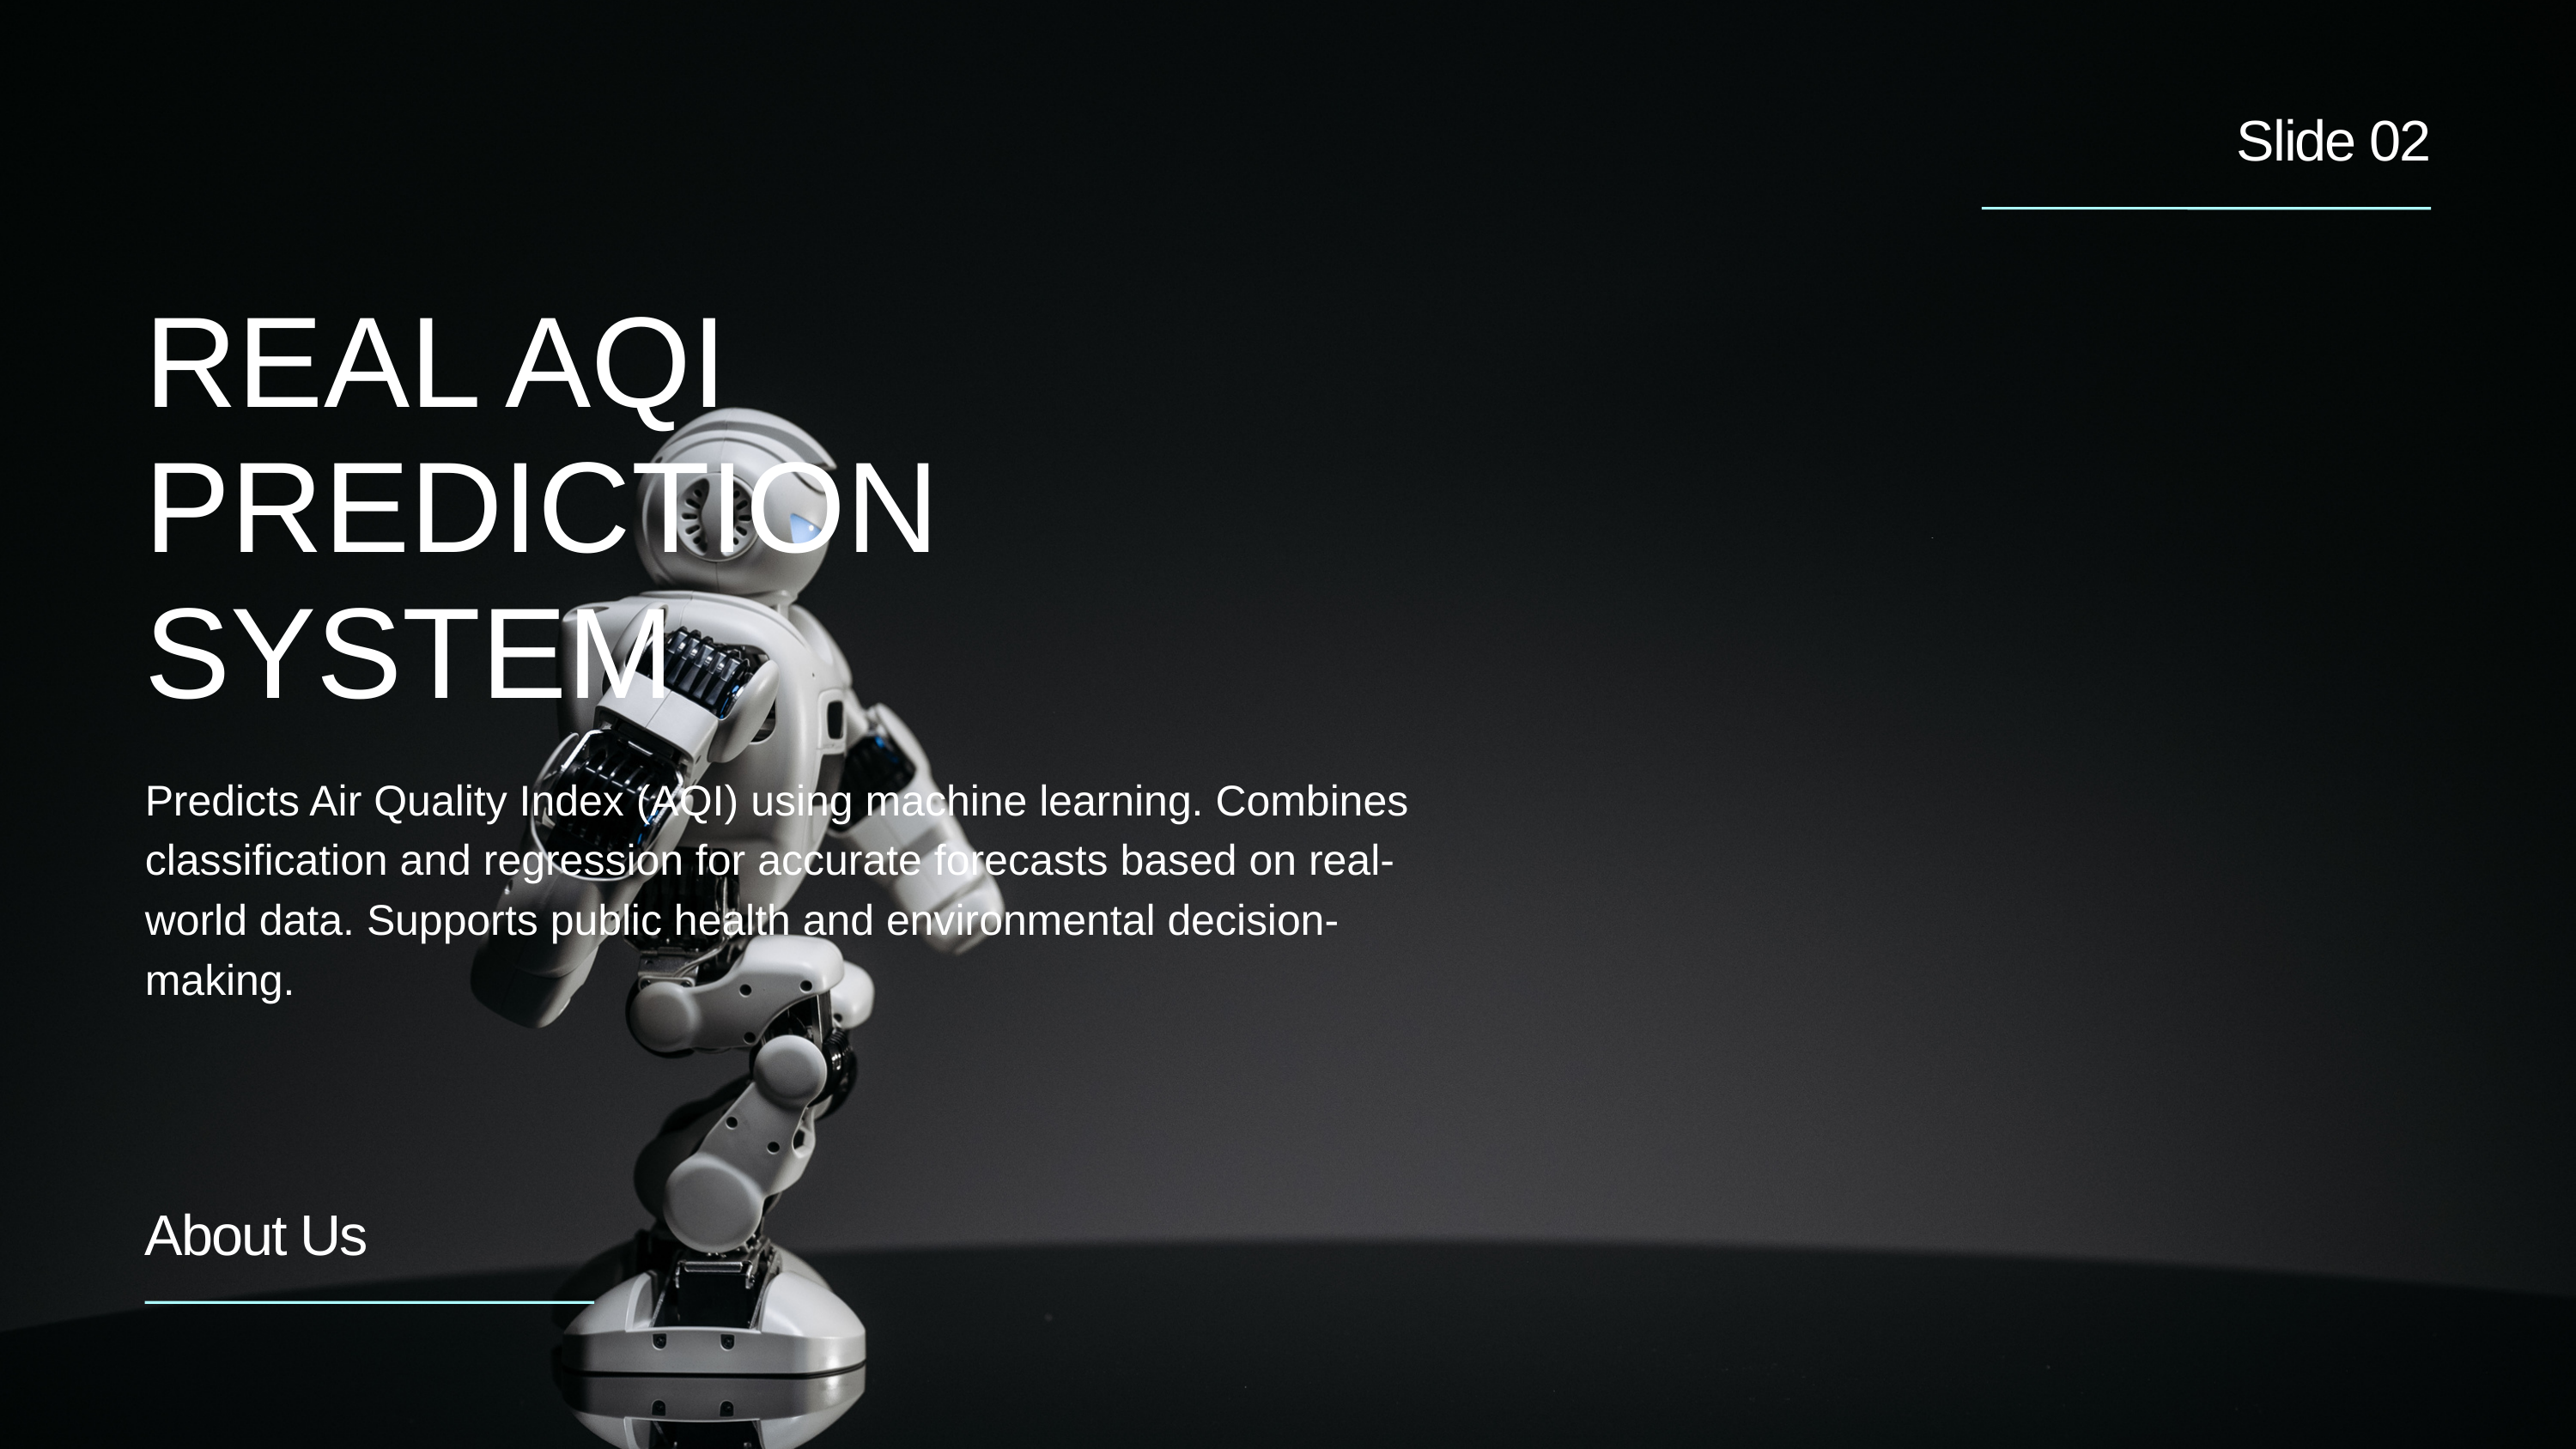

Slide 02

REAL AQI PREDICTION SYSTEM
Predicts Air Quality Index (AQI) using machine learning. Combines classification and regression for accurate forecasts based on real-world data. Supports public health and environmental decision-making.
About Us